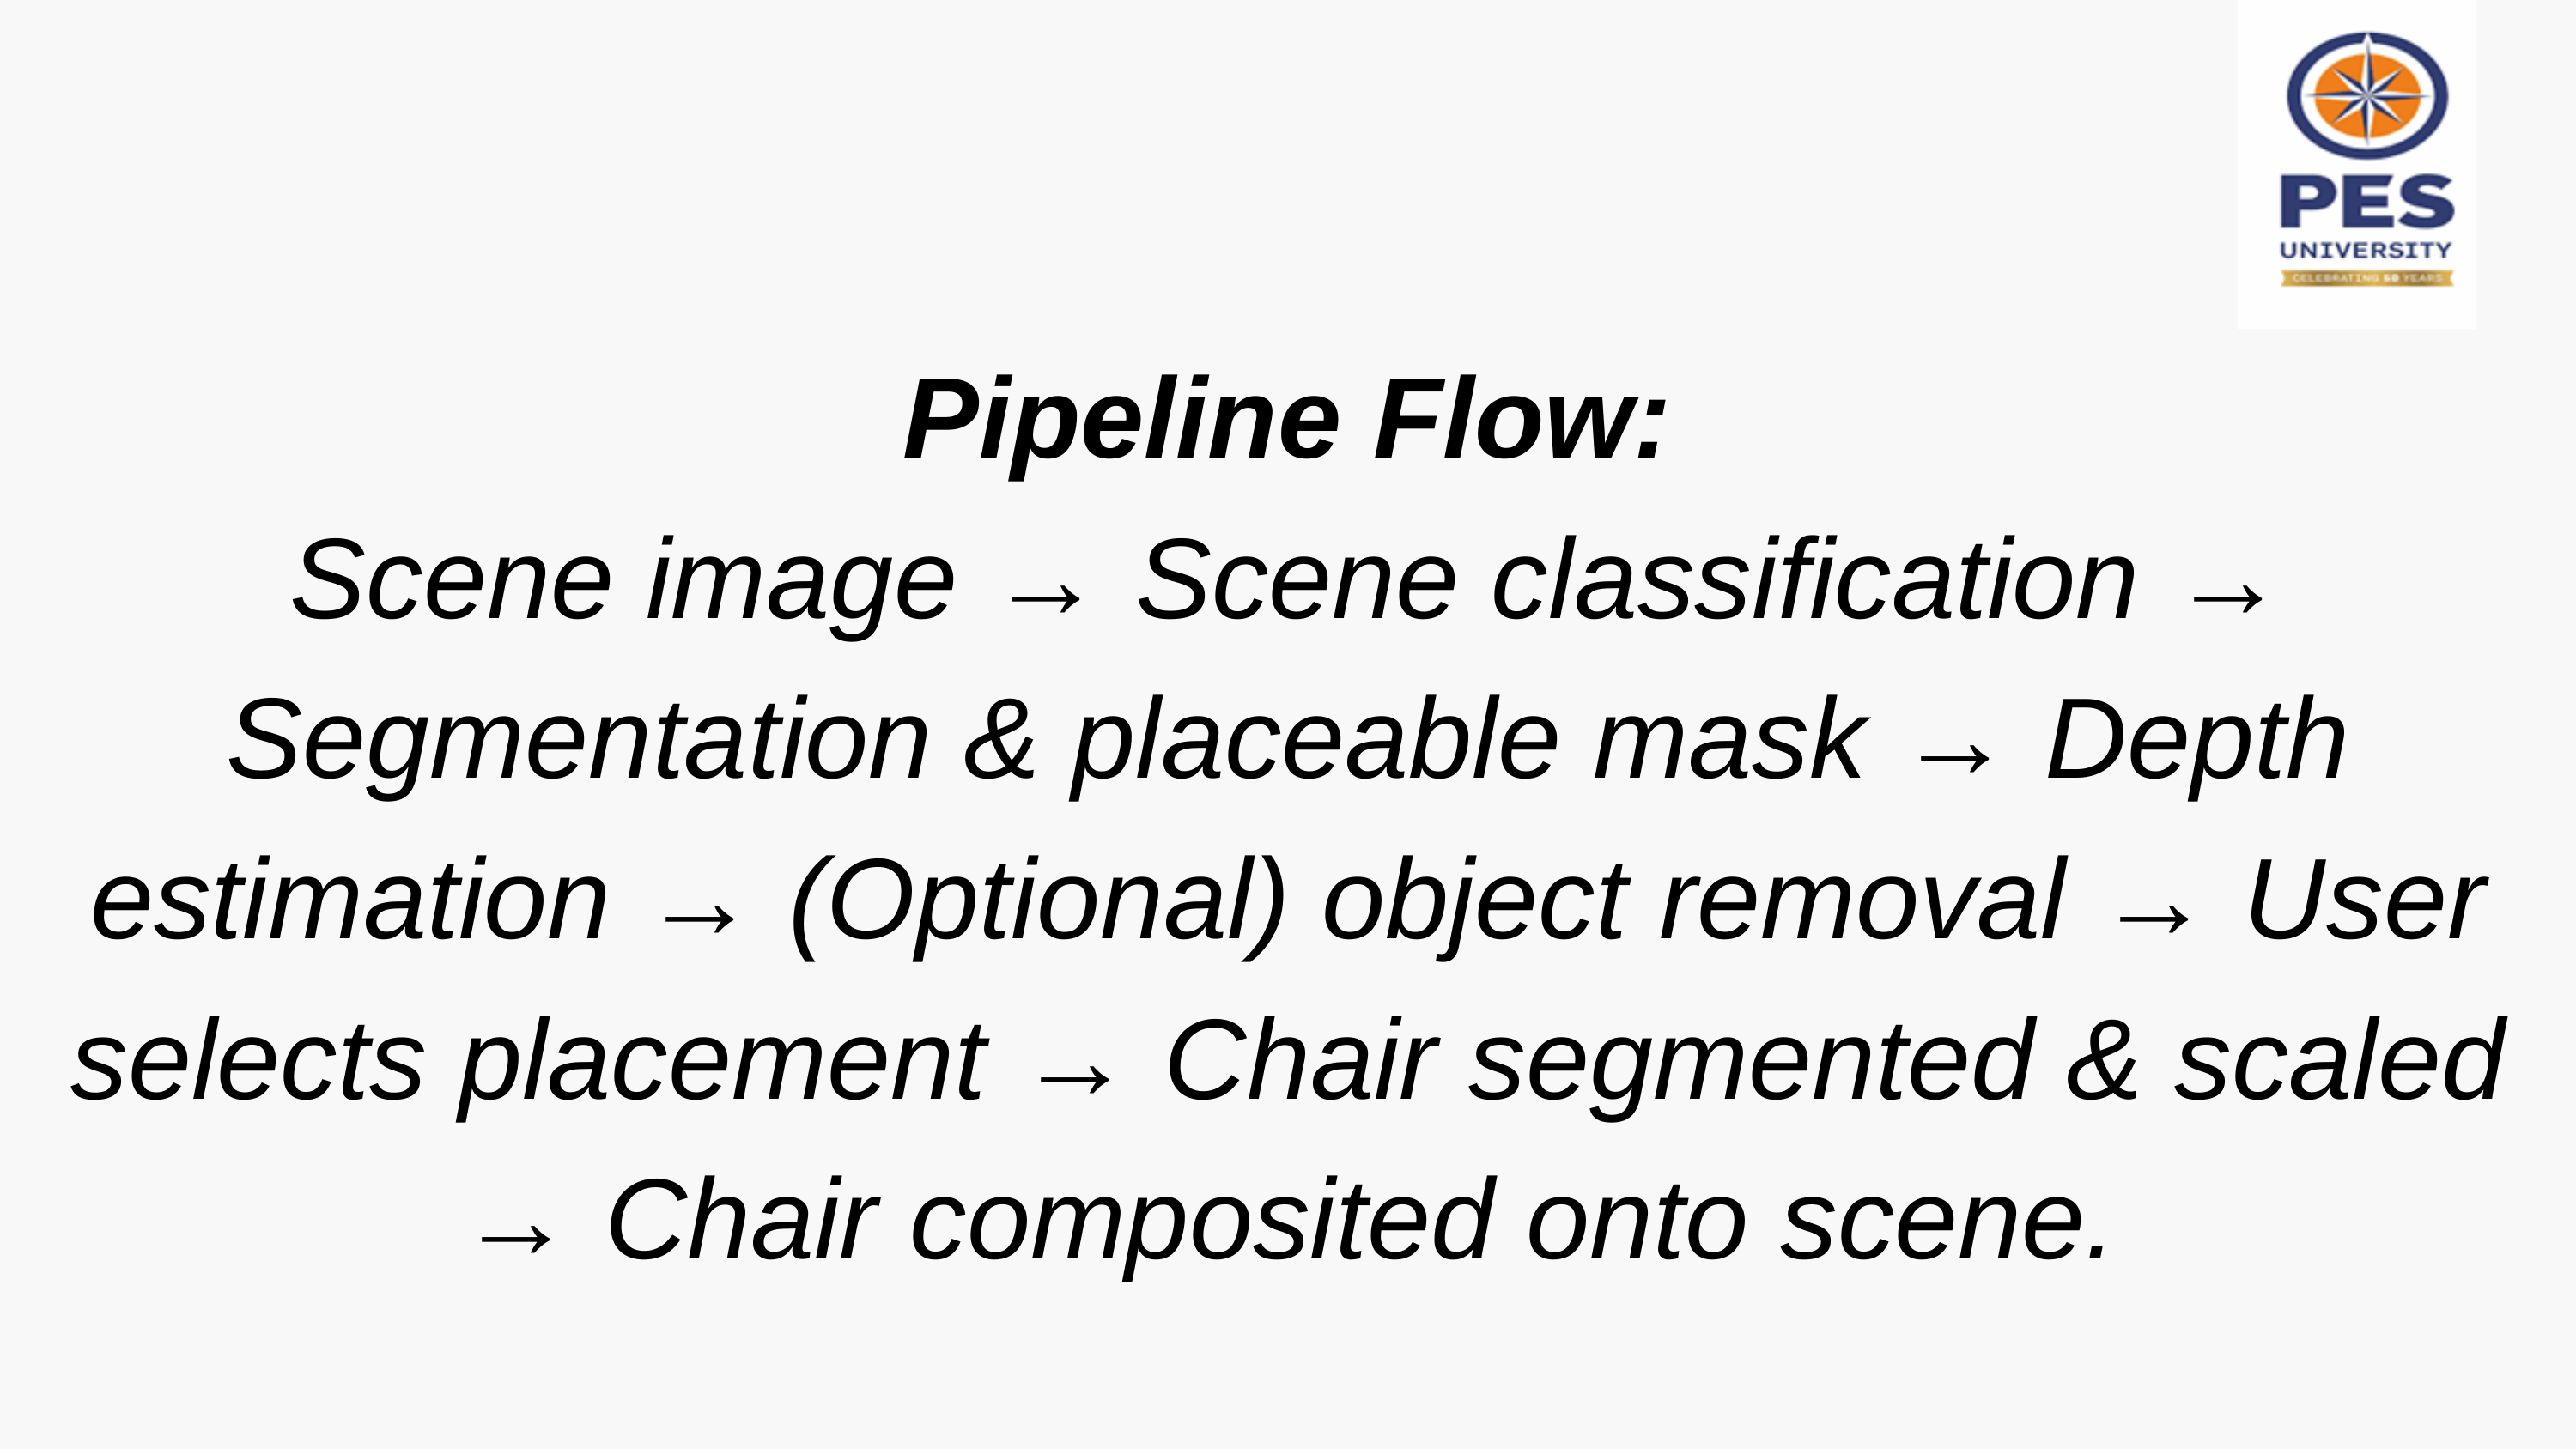

Pipeline Flow:
Scene image → Scene classification → Segmentation & placeable mask → Depth estimation → (Optional) object removal → User selects placement → Chair segmented & scaled → Chair composited onto scene.